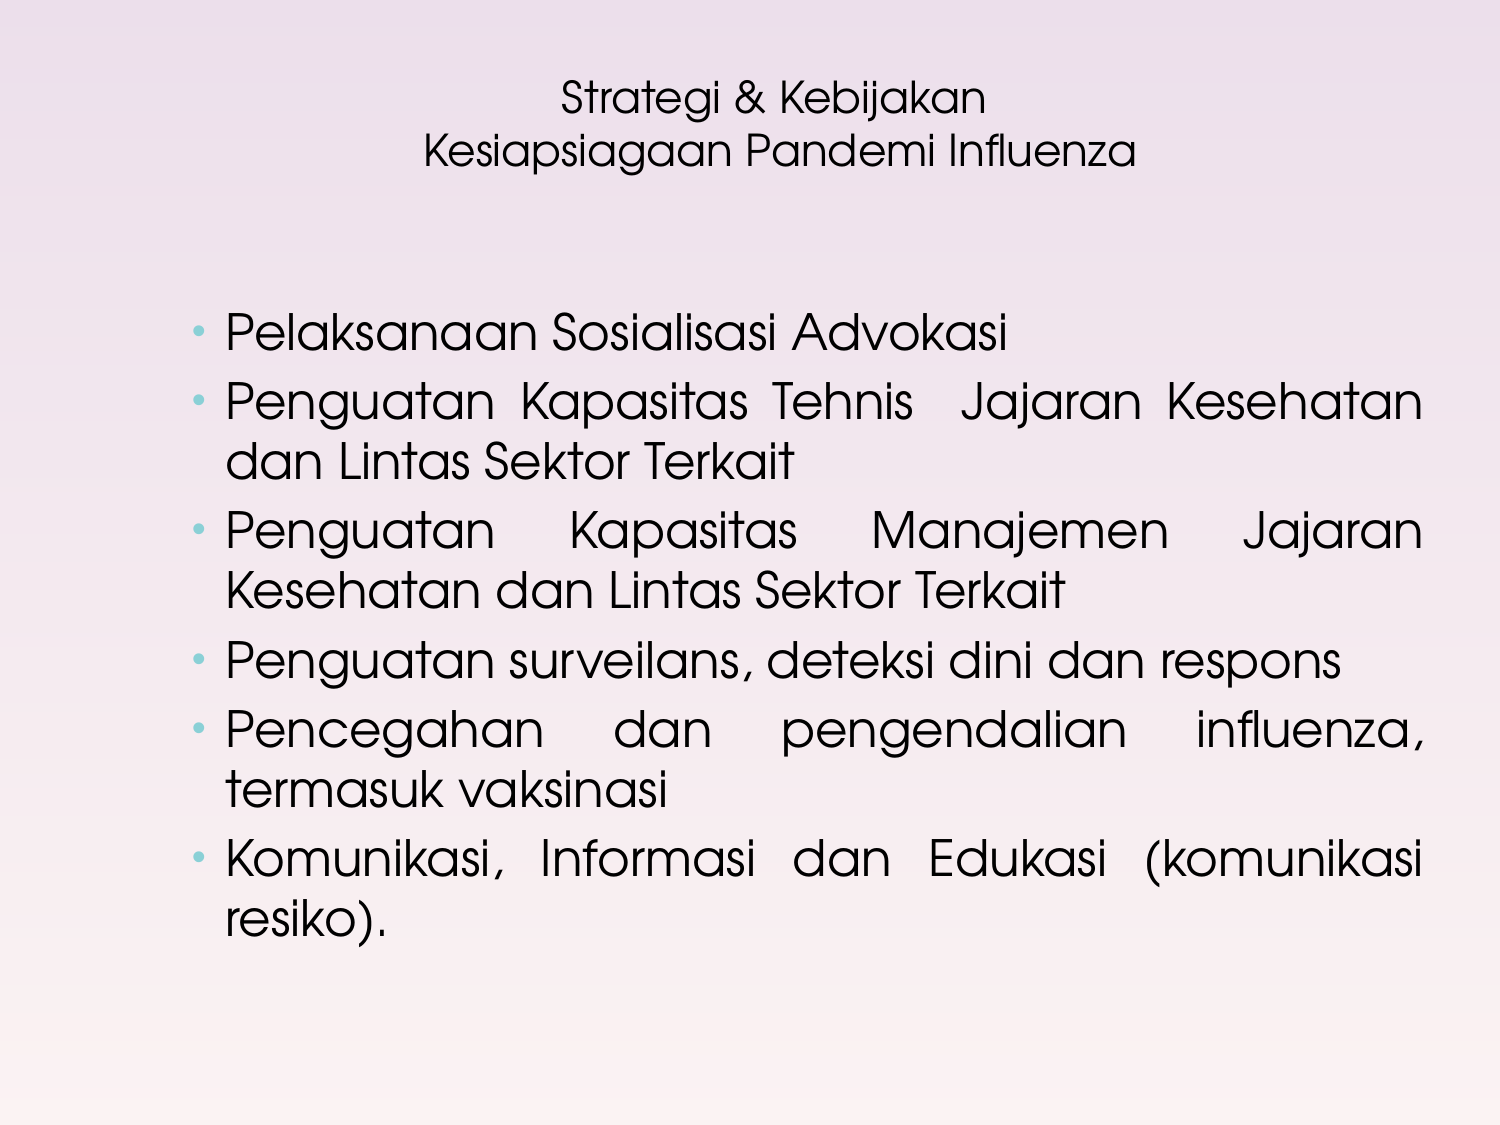

# Strategi & Kebijakan Kesiapsiagaan Pandemi Influenza
Pelaksanaan Sosialisasi Advokasi
Penguatan Kapasitas Tehnis  Jajaran Kesehatan dan Lintas Sektor Terkait
Penguatan Kapasitas Manajemen Jajaran Kesehatan dan Lintas Sektor Terkait
Penguatan surveilans, deteksi dini dan respons
Pencegahan dan pengendalian influenza, termasuk vaksinasi
Komunikasi, Informasi dan Edukasi (komunikasi resiko).